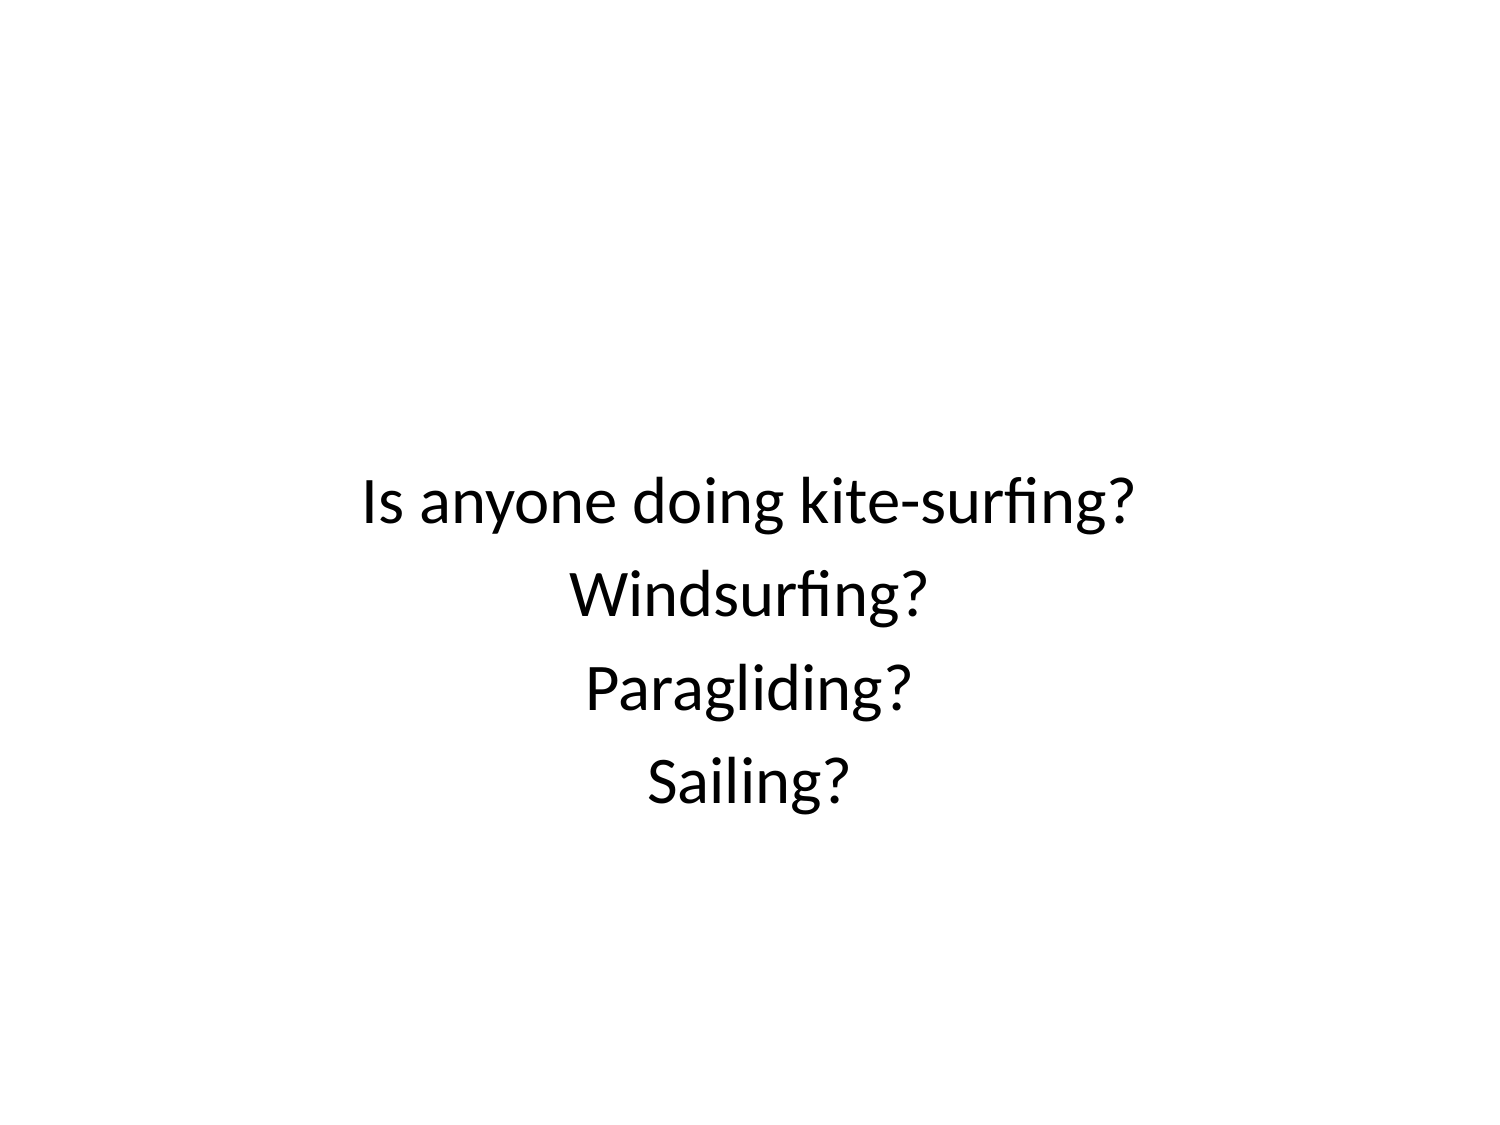

Is anyone doing kite-surfing?
Windsurfing?
Paragliding?
Sailing?